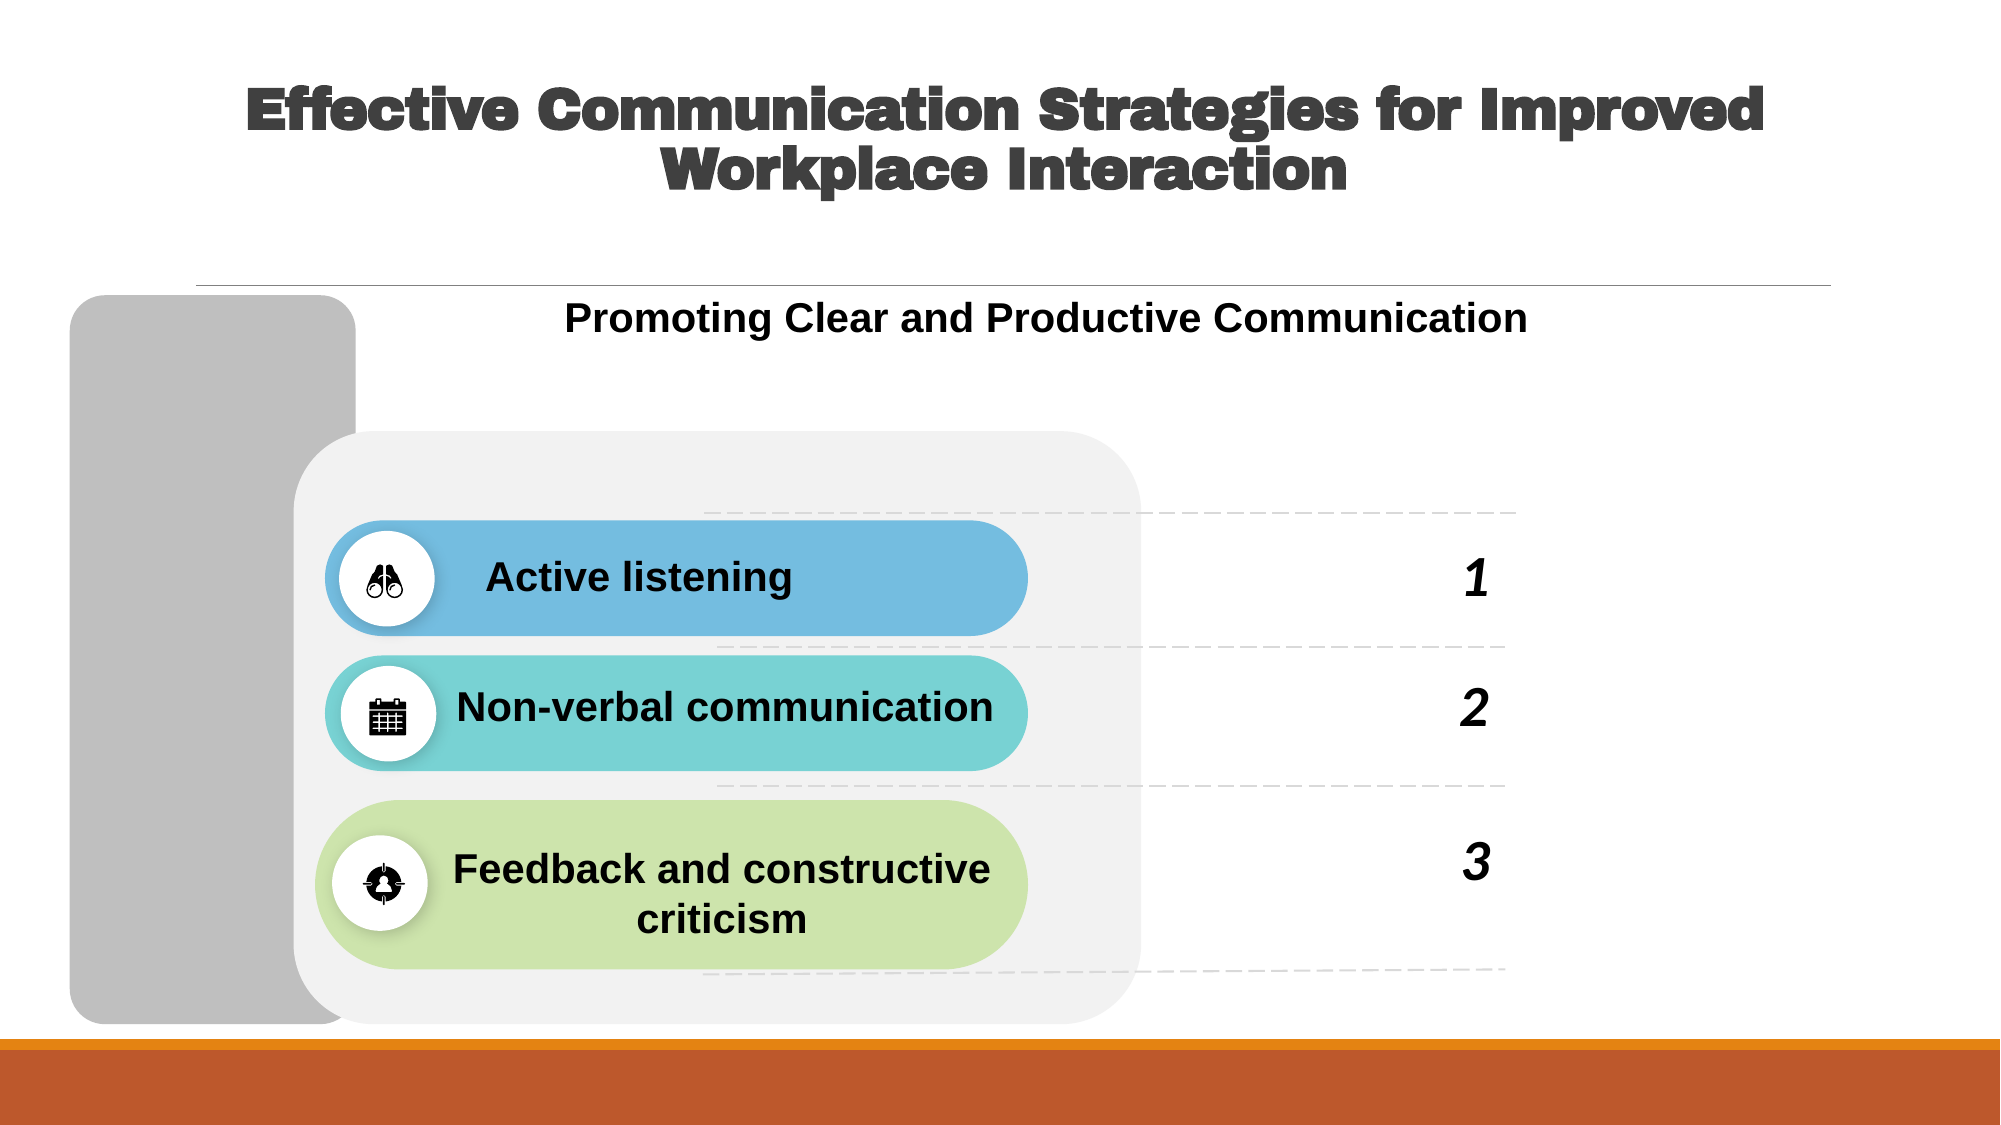

# Effective Communication Strategies for Improved Workplace Interaction
Promoting Clear and Productive Communication

1
Active listening

2

Non-verbal communication

3
Feedback and constructive criticism